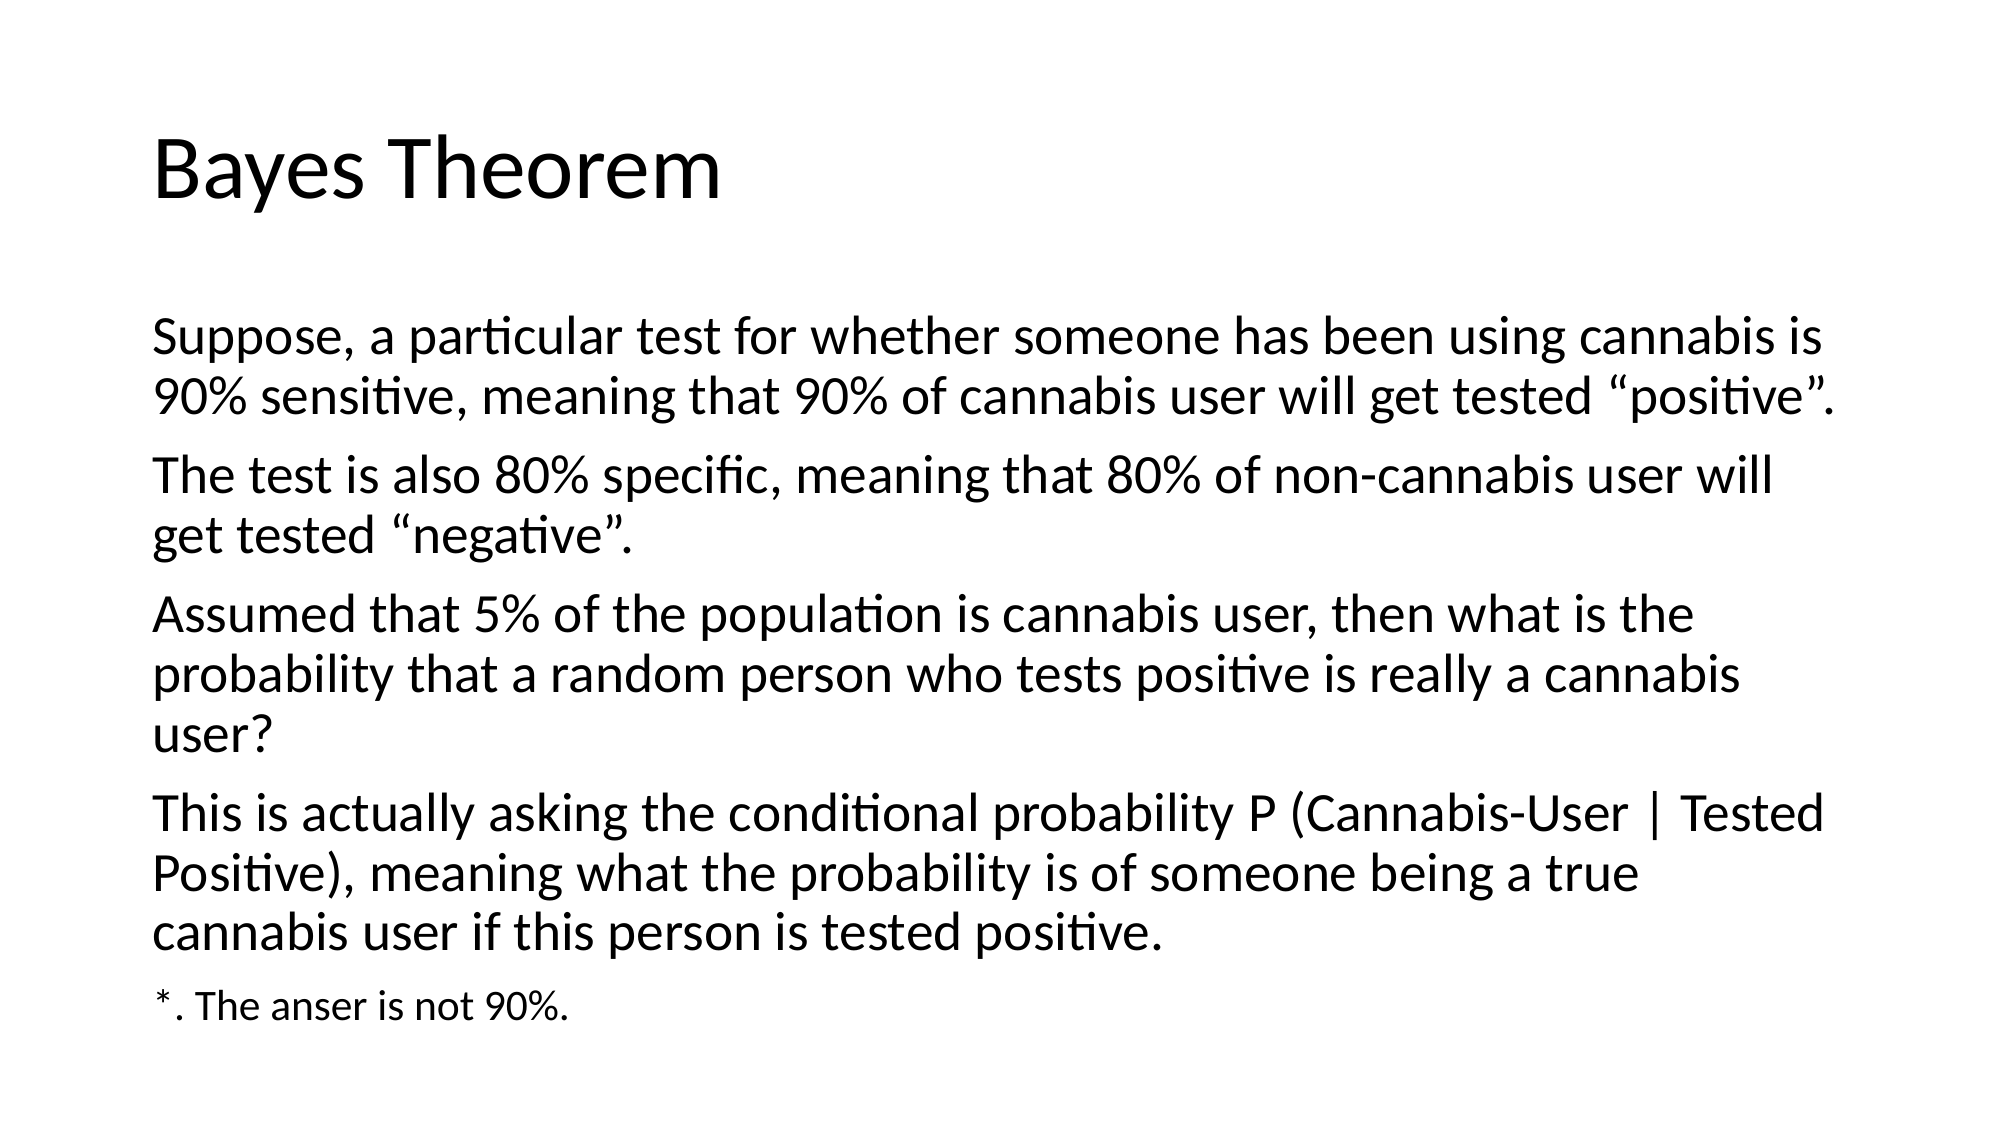

# Bayes Theorem
Suppose, a particular test for whether someone has been using cannabis is 90% sensitive, meaning that 90% of cannabis user will get tested “positive”.
The test is also 80% specific, meaning that 80% of non-cannabis user will get tested “negative”.
Assumed that 5% of the population is cannabis user, then what is the probability that a random person who tests positive is really a cannabis user?
This is actually asking the conditional probability P (Cannabis-User | Tested Positive), meaning what the probability is of someone being a true cannabis user if this person is tested positive.
*. The anser is not 90%.